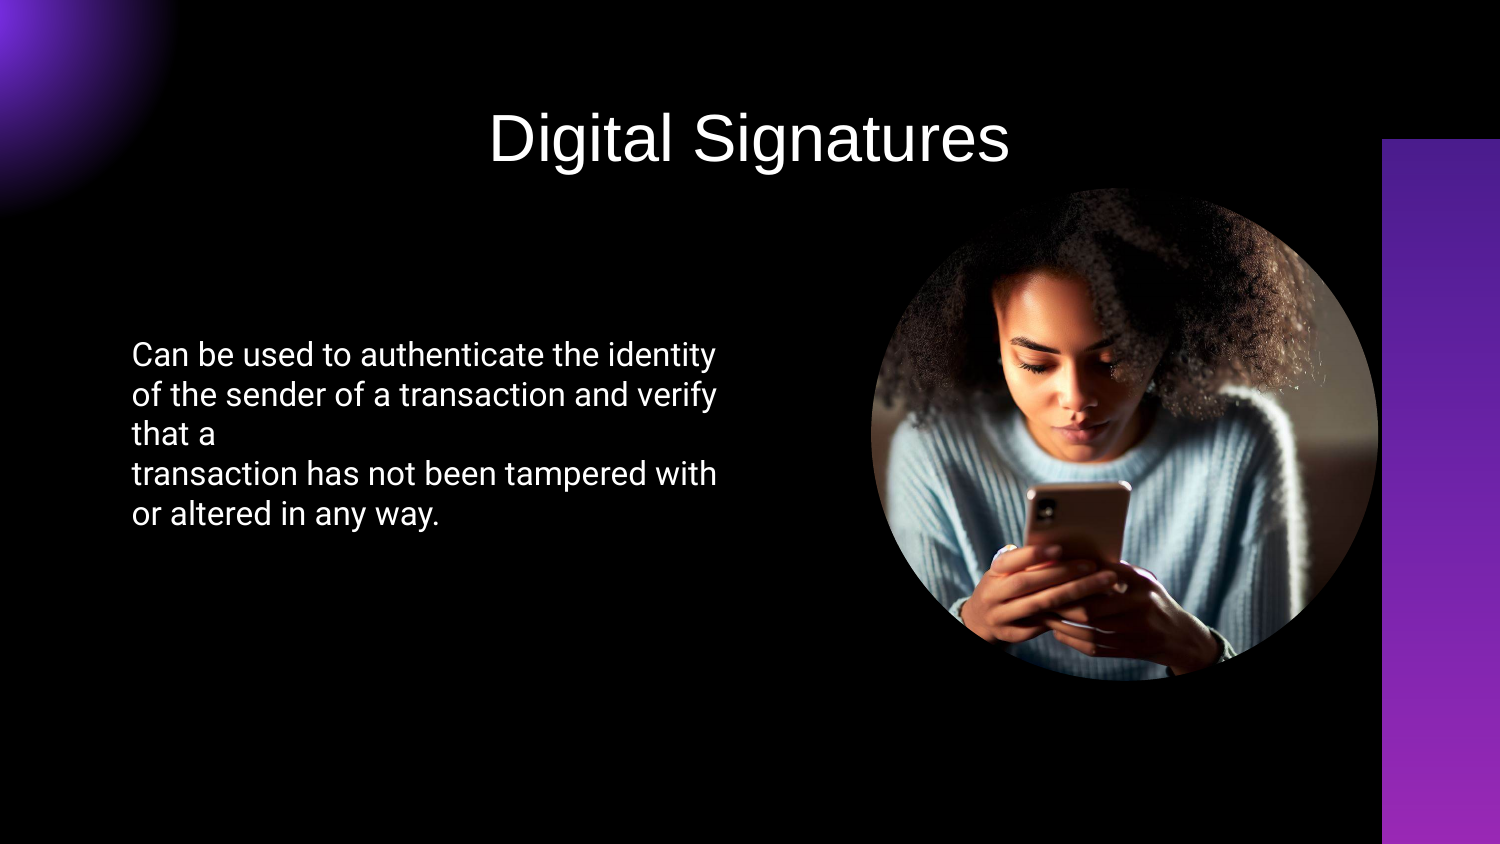

Digital Signatures

Can be used to authenticate the identity of the sender of a transaction and verify that a
transaction has not been tampered with or altered in any way.